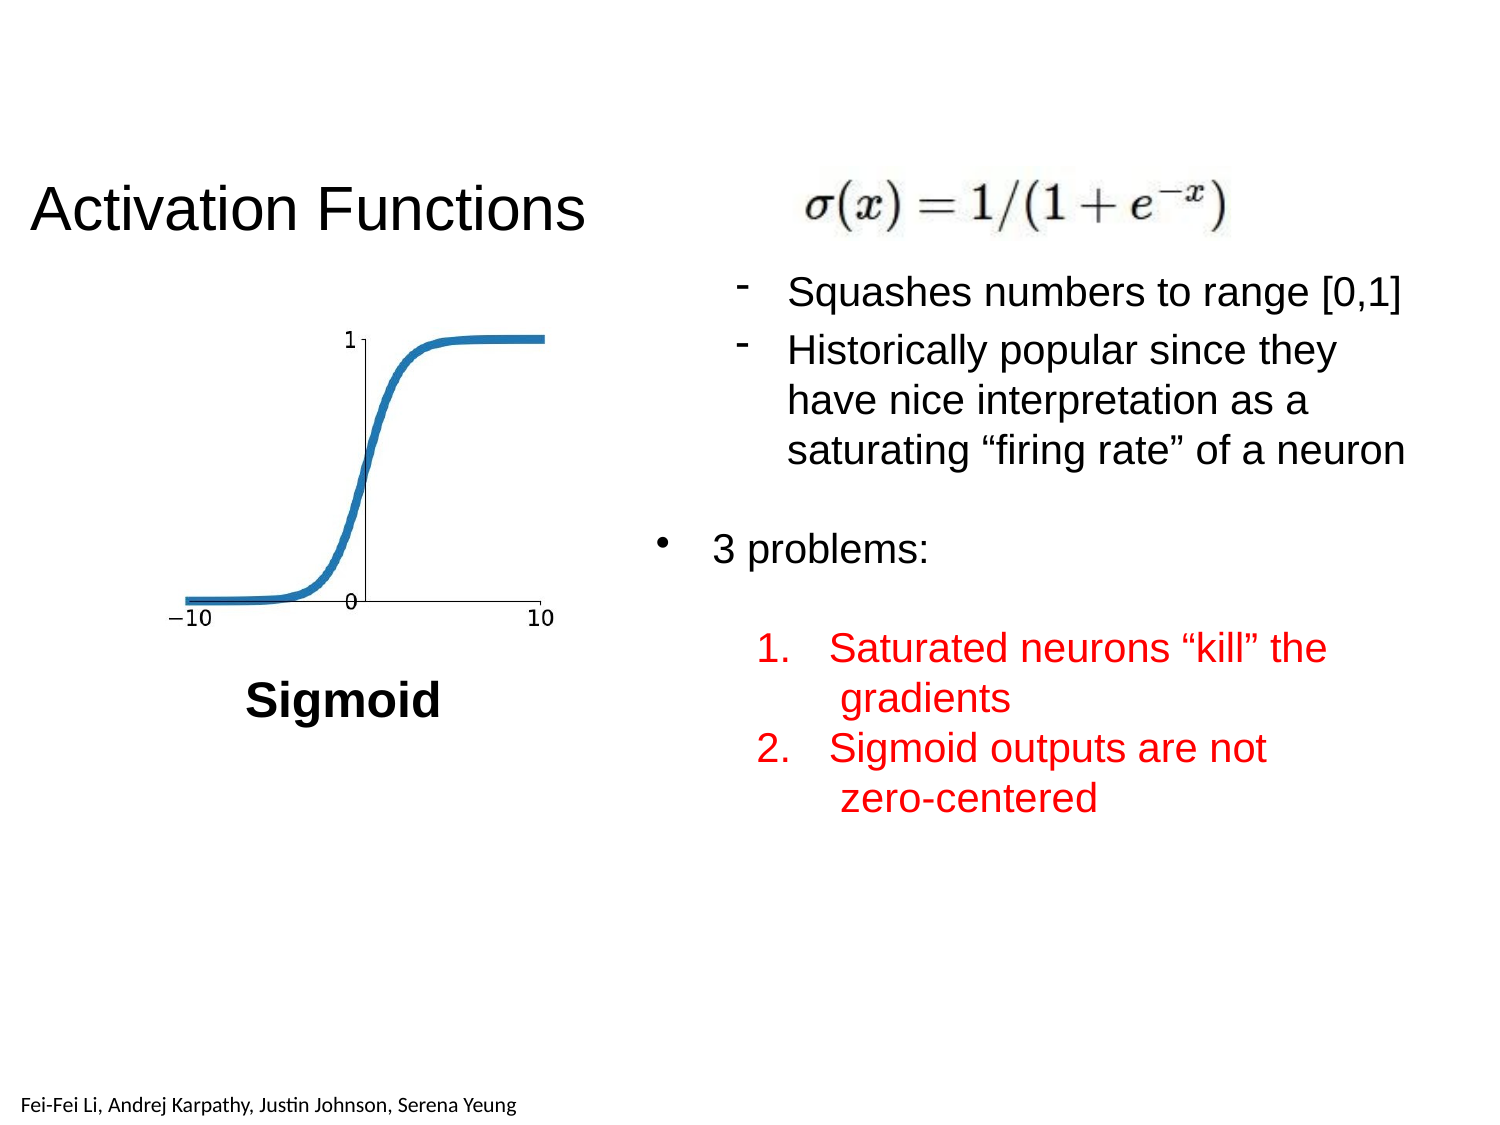

# Activation Functions

Squashes numbers to range [0,1]
Historically popular since they  have nice interpretation as a  saturating “firing rate” of a neuron

3 problems:

Saturated neurons “kill” the  gradients
Sigmoid outputs are not  zero-centered
Sigmoid
April 22, 2019
Fei-Fei Li & Justin Johnson & Serena Yeung
14
Lecture 7 -
Fei-Fei Li & Justin Johnson & Serena Yeung	Lecture 7 -	April 22, 2019
Fei-Fei Li, Andrej Karpathy, Justin Johnson, Serena Yeung